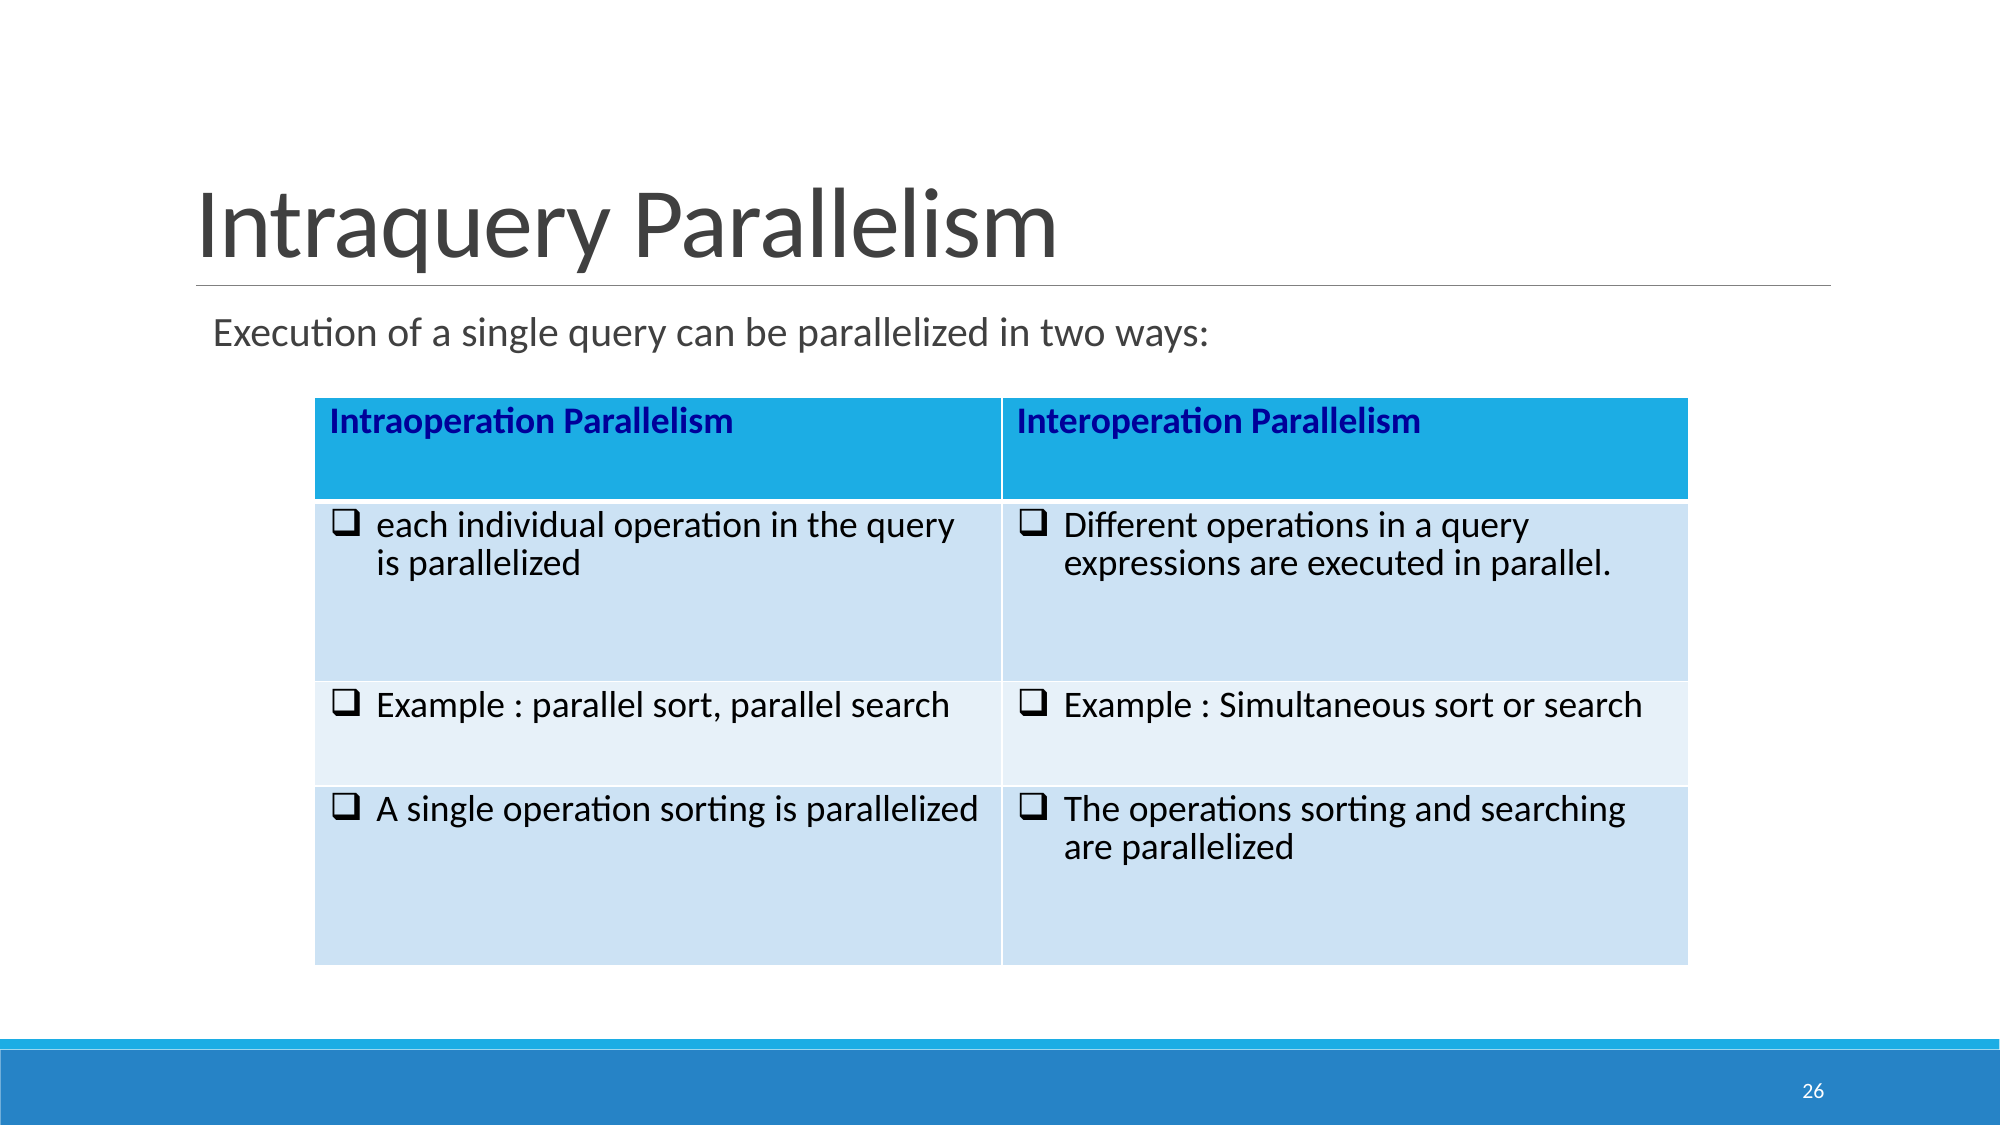

# Intraquery Parallelism
Execution of a single query can be parallelized in two ways:

| Intraoperation Parallelism | Interoperation Parallelism |
| --- | --- |
| each individual operation in the query is parallelized | Different operations in a query expressions are executed in parallel. |
| Example : parallel sort, parallel search | Example : Simultaneous sort or search |
| A single operation sorting is parallelized | The operations sorting and searching are parallelized |
26